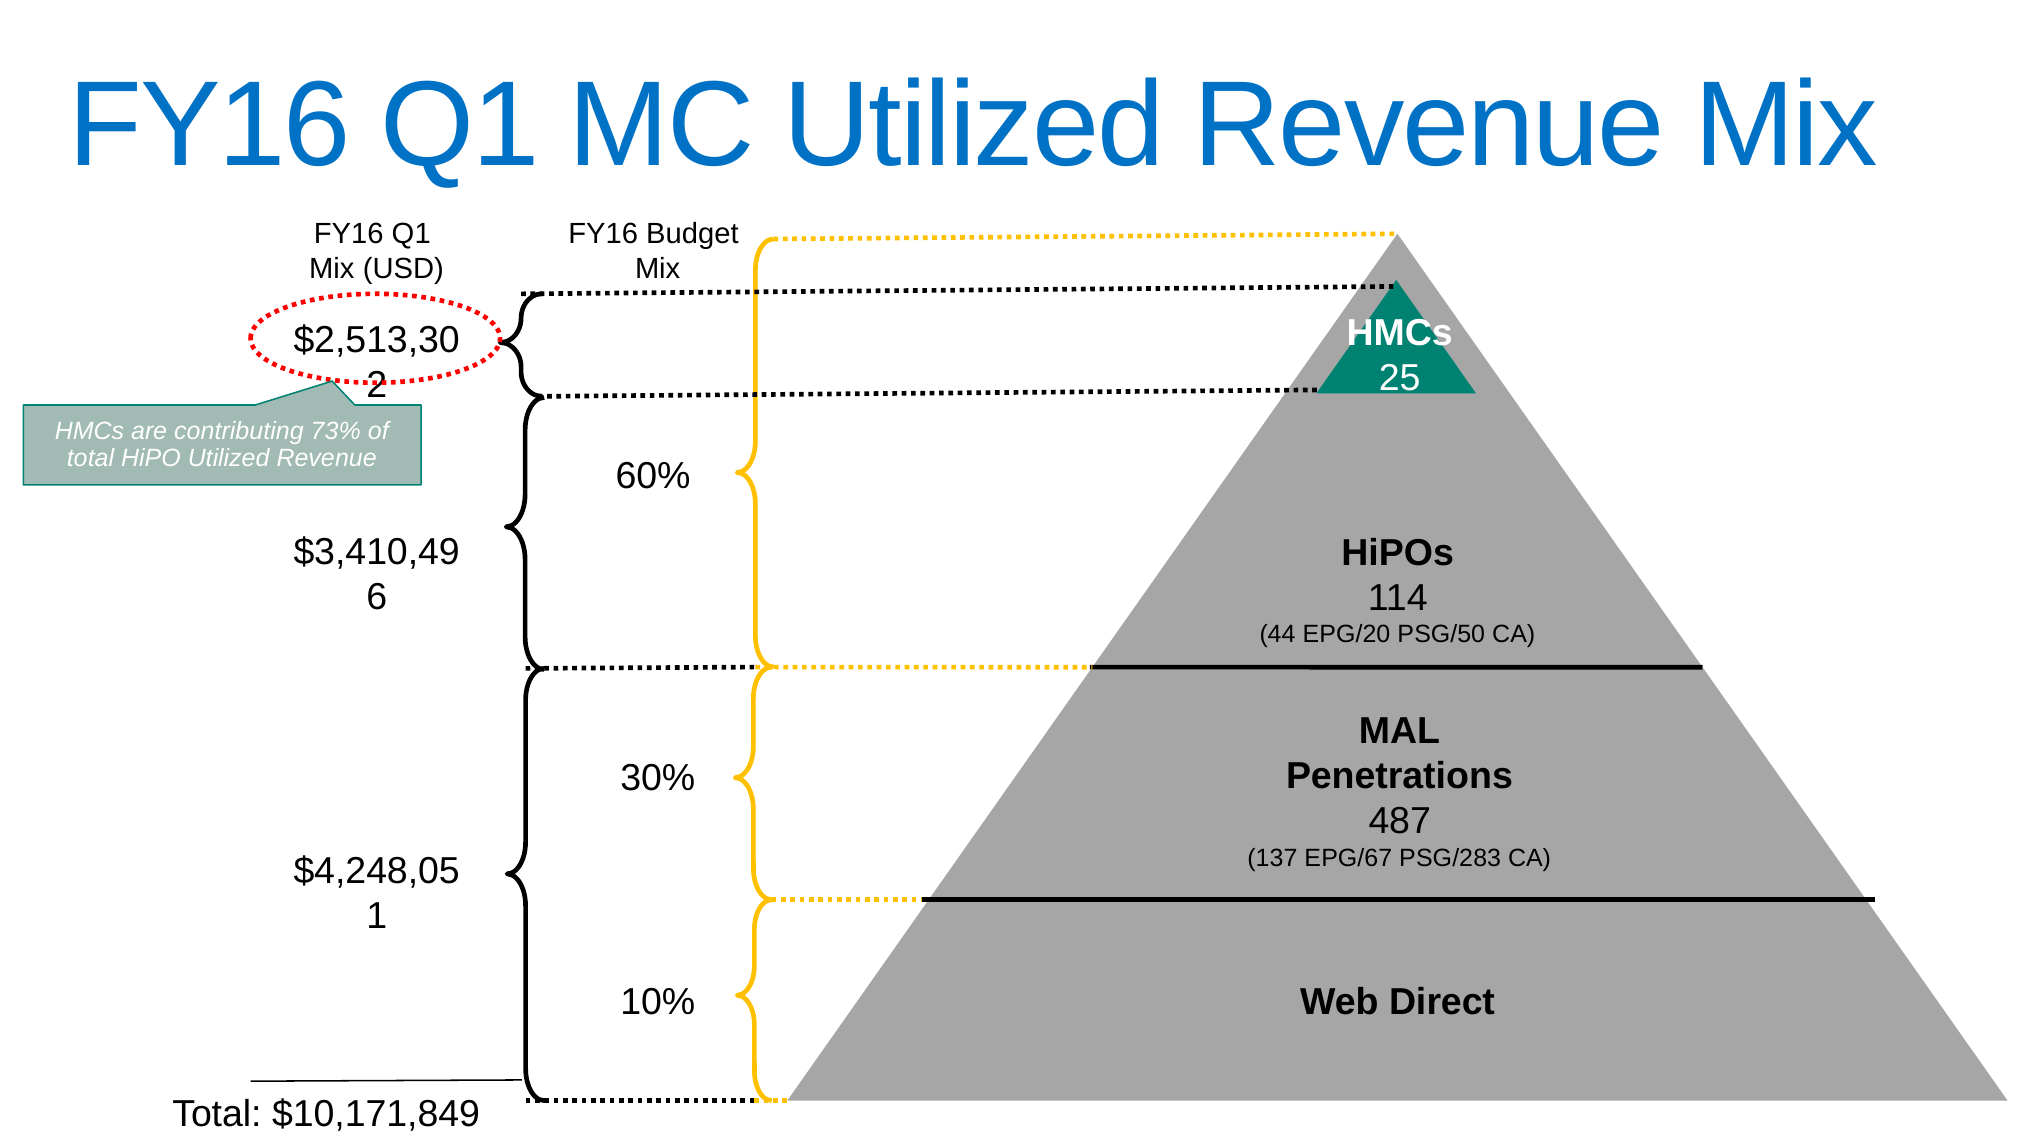

# FY16 Q1 MC Utilized Revenue Mix
FY16 Q1
Mix (USD)
FY16 Budget
Mix

HMCs
25
$2,513,302

HMCs are contributing 73% of total HiPO Utilized Revenue
60%
$3,410,496
HiPOs
114
(44 EPG/20 PSG/50 CA)

MAL
Penetrations
487
(137 EPG/67 PSG/283 CA)
30%
$4,248,051

10%
Web Direct
Total: $10,171,849